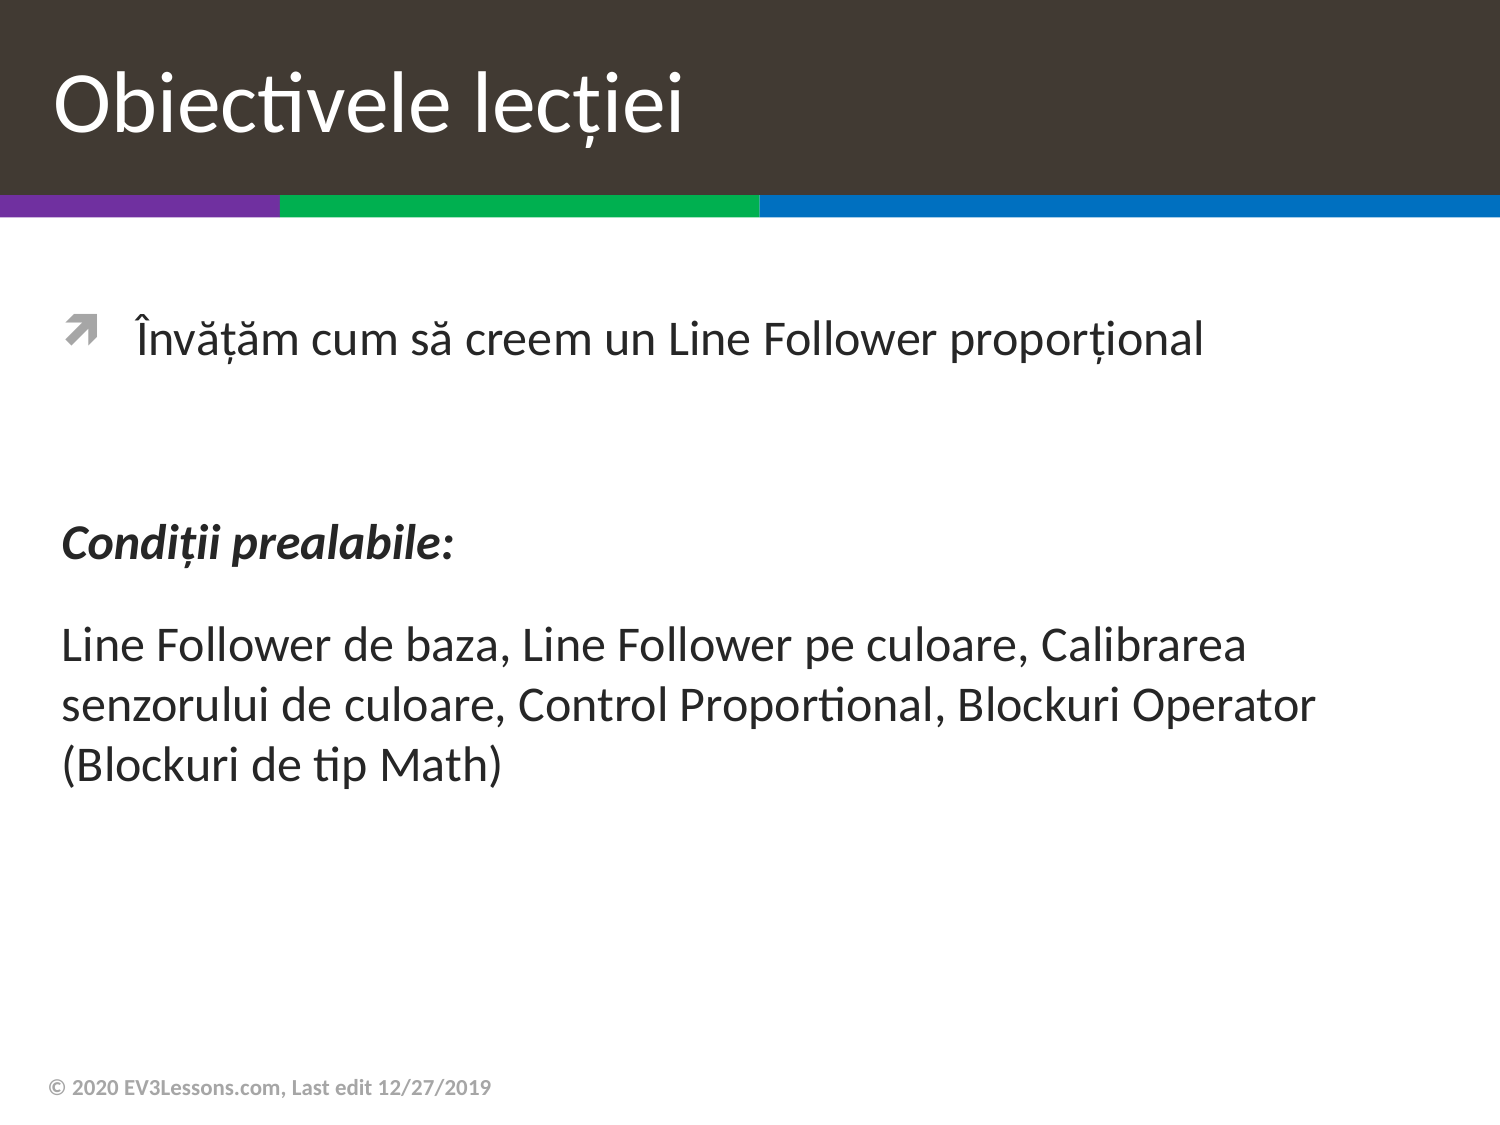

# Obiectivele lecției
Învățăm cum să creem un Line Follower proporțional

Condiții prealabile:
Line Follower de baza, Line Follower pe culoare, Calibrarea senzorului de culoare, Control Proportional, Blockuri Operator (Blockuri de tip Math)
© 2020 EV3Lessons.com, Last edit 12/27/2019